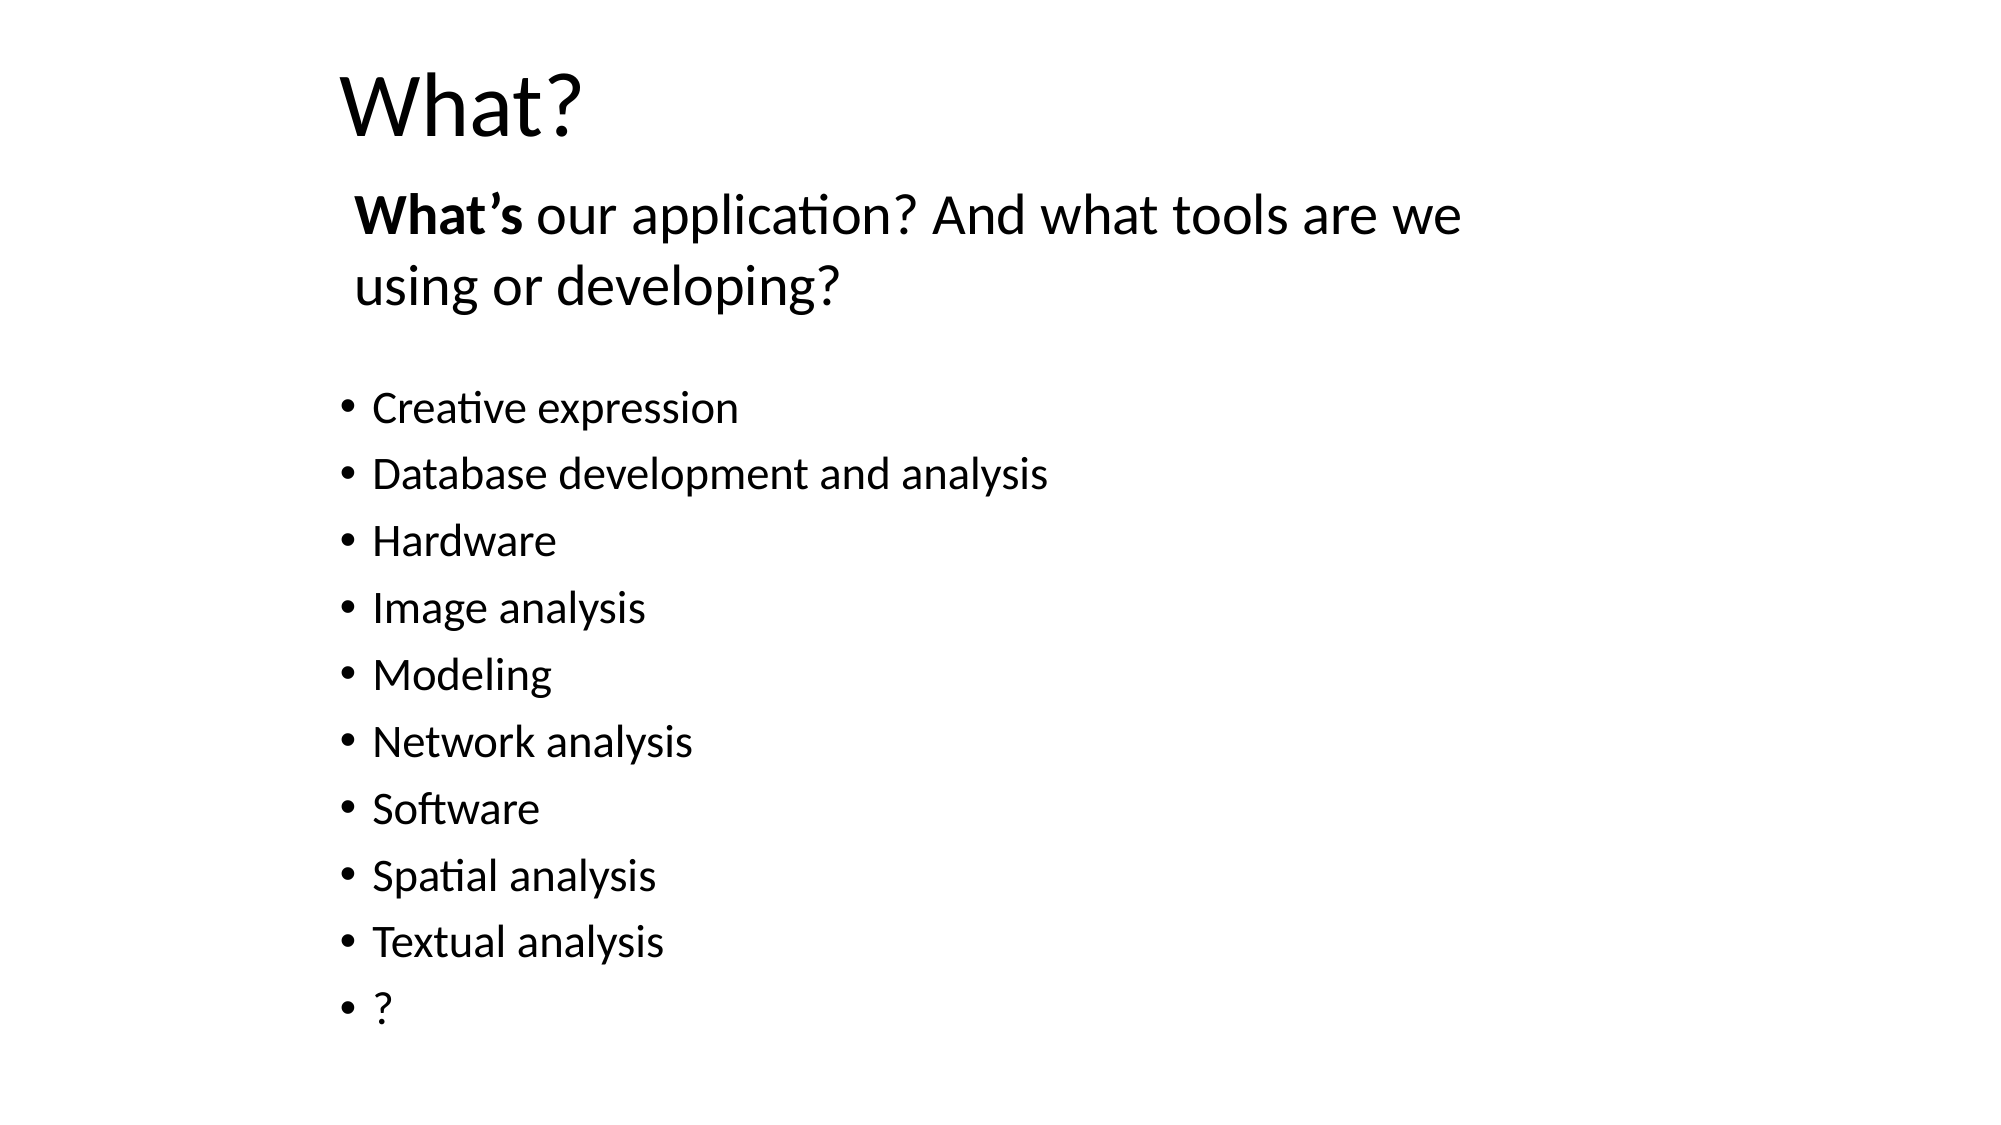

# What?
What’s our application? And what tools are we using or developing?
Creative expression
Database development and analysis
Hardware
Image analysis
Modeling
Network analysis
Software
Spatial analysis
Textual analysis
?